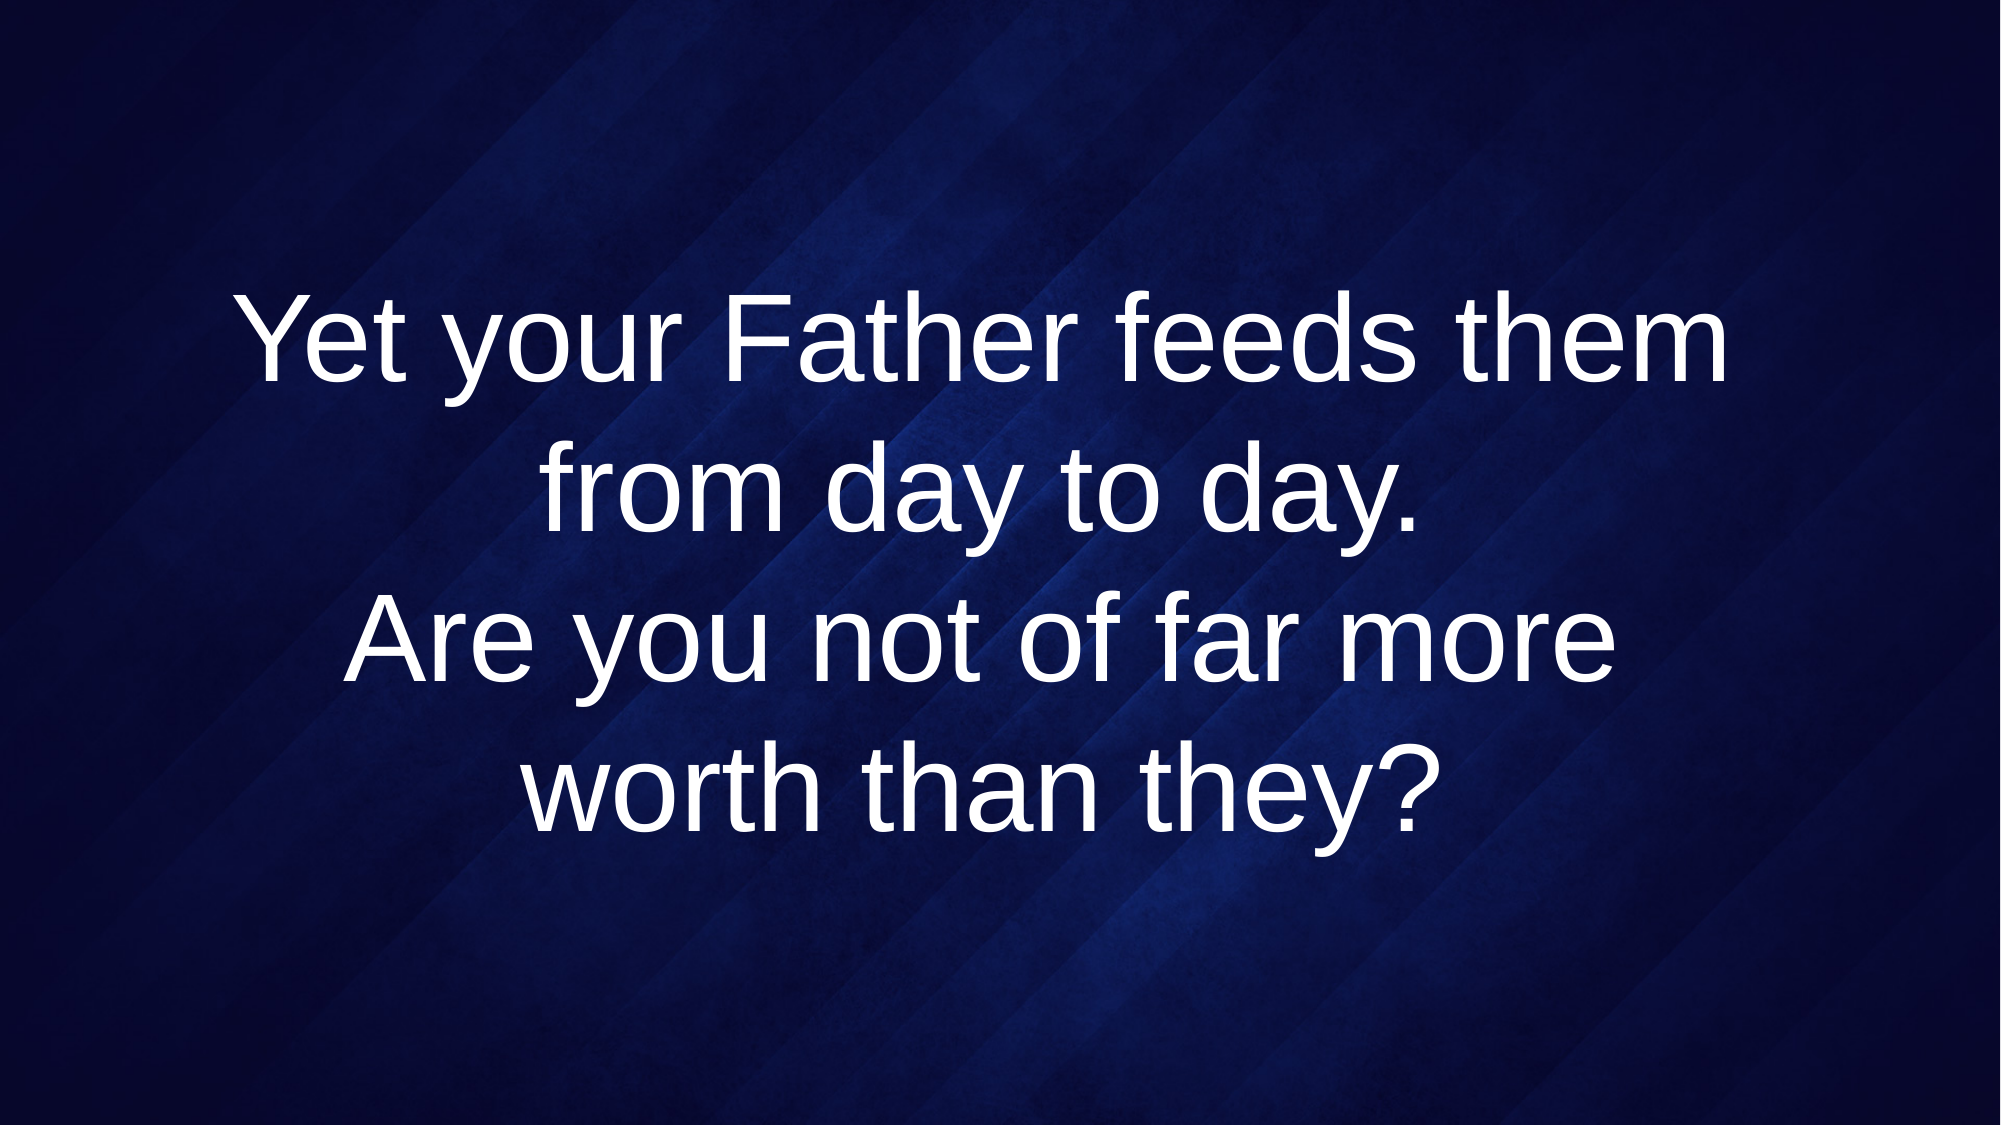

# Yet your Father feeds them from day to day. Are you not of far more worth than they?